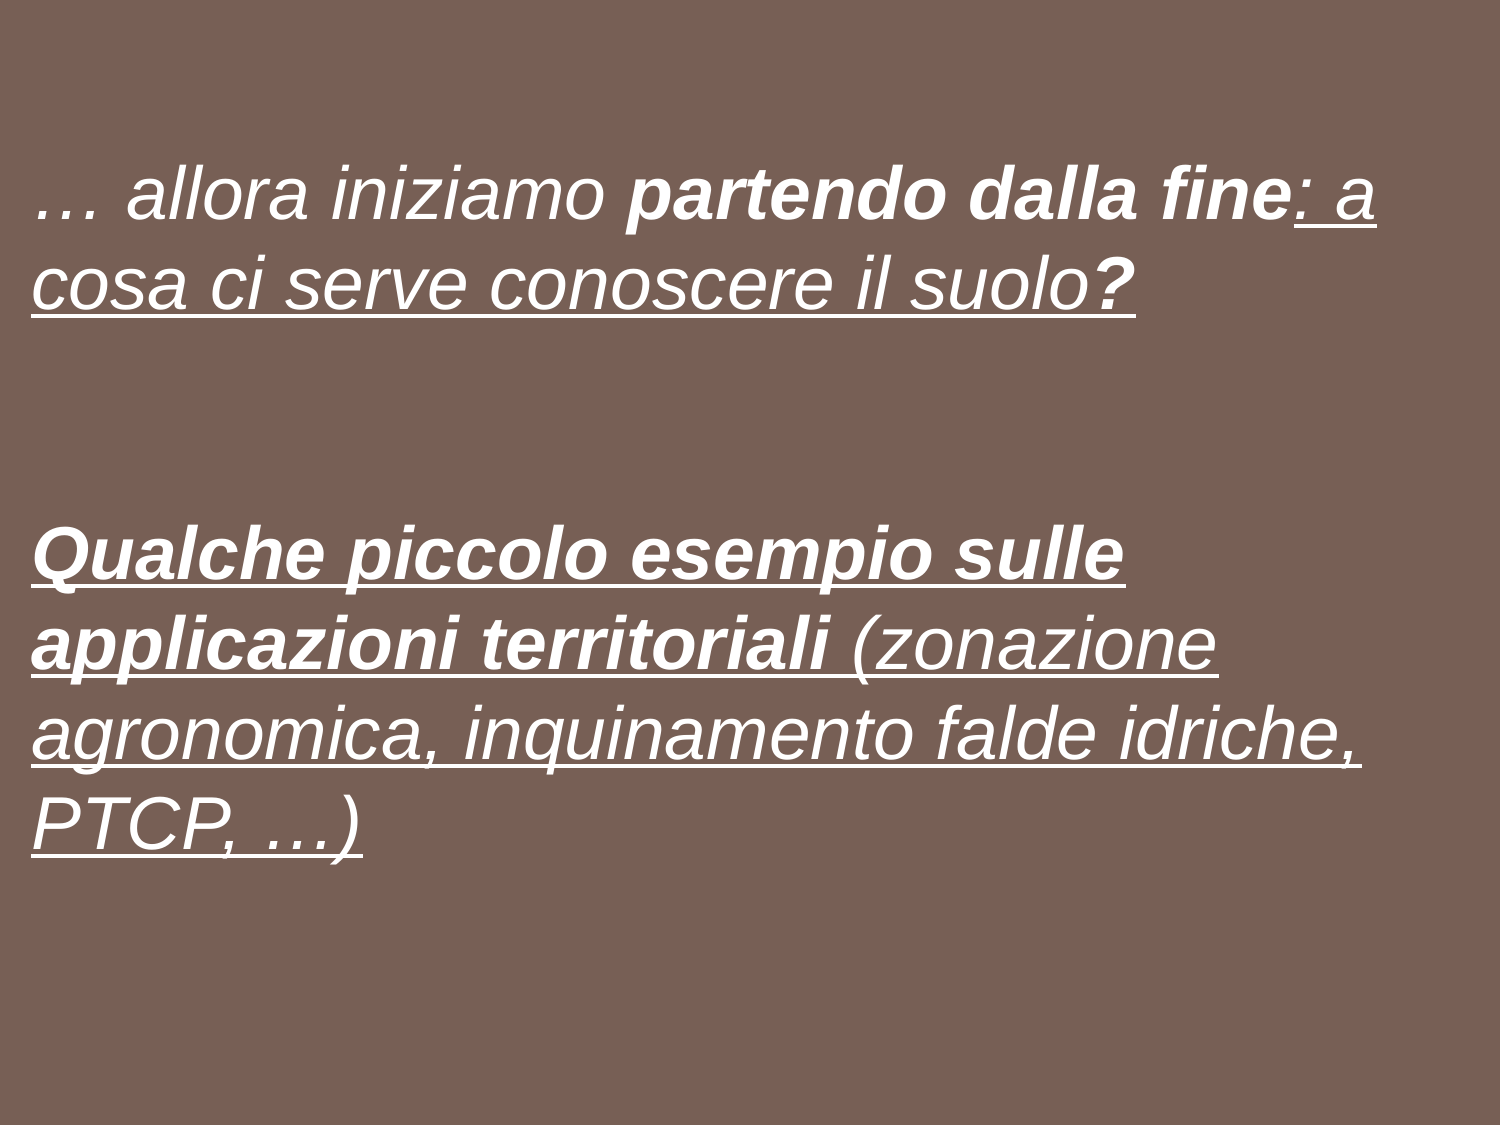

… allora iniziamo partendo dalla fine: a cosa ci serve conoscere il suolo?

Qualche piccolo esempio sulle applicazioni territoriali (zonazione agronomica, inquinamento falde idriche, PTCP, …)